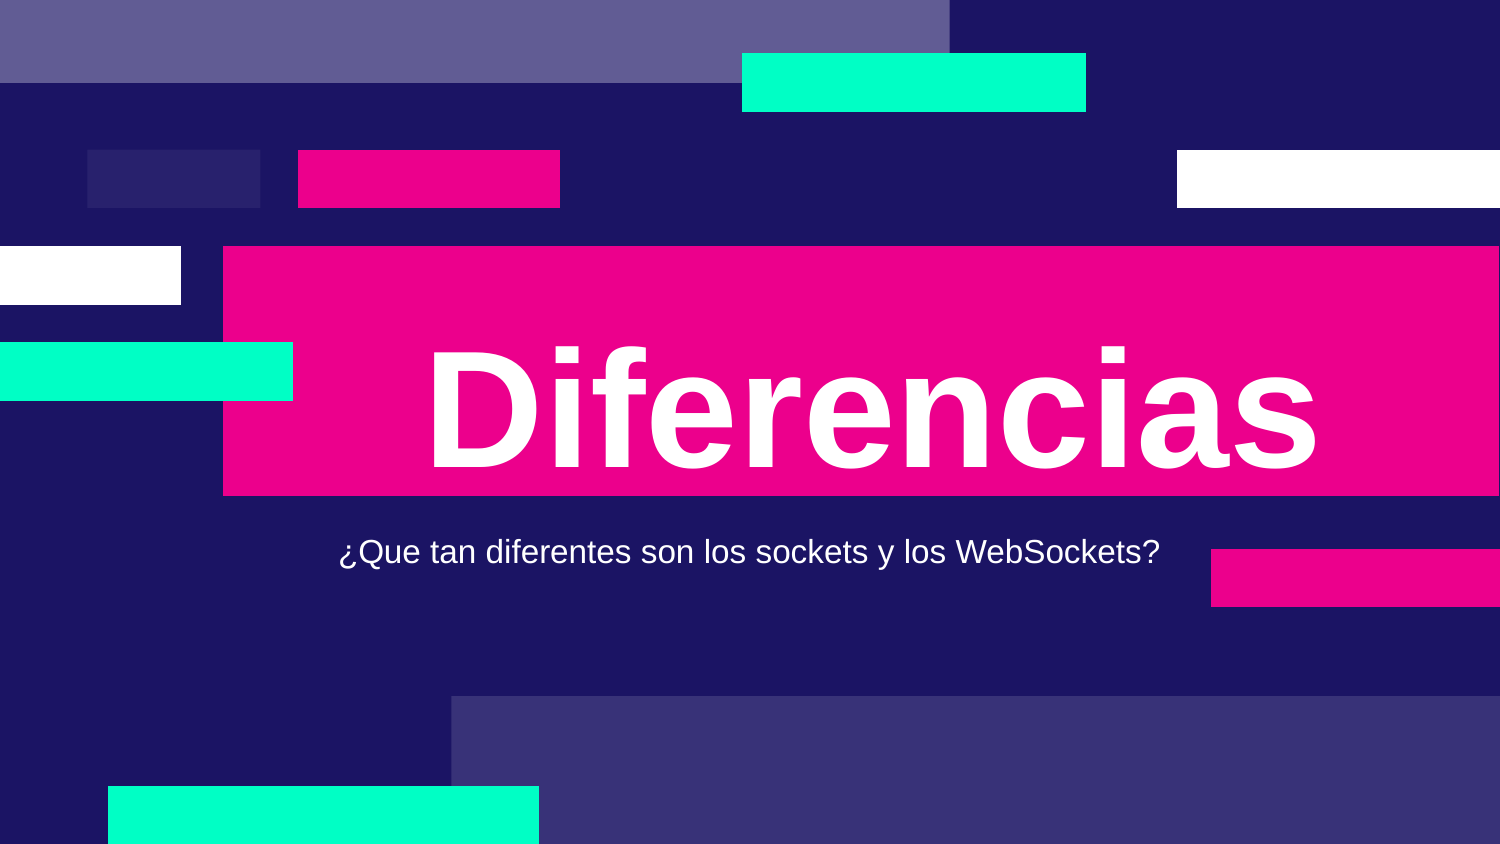

# Diferencias
¿Que tan diferentes son los sockets y los WebSockets?